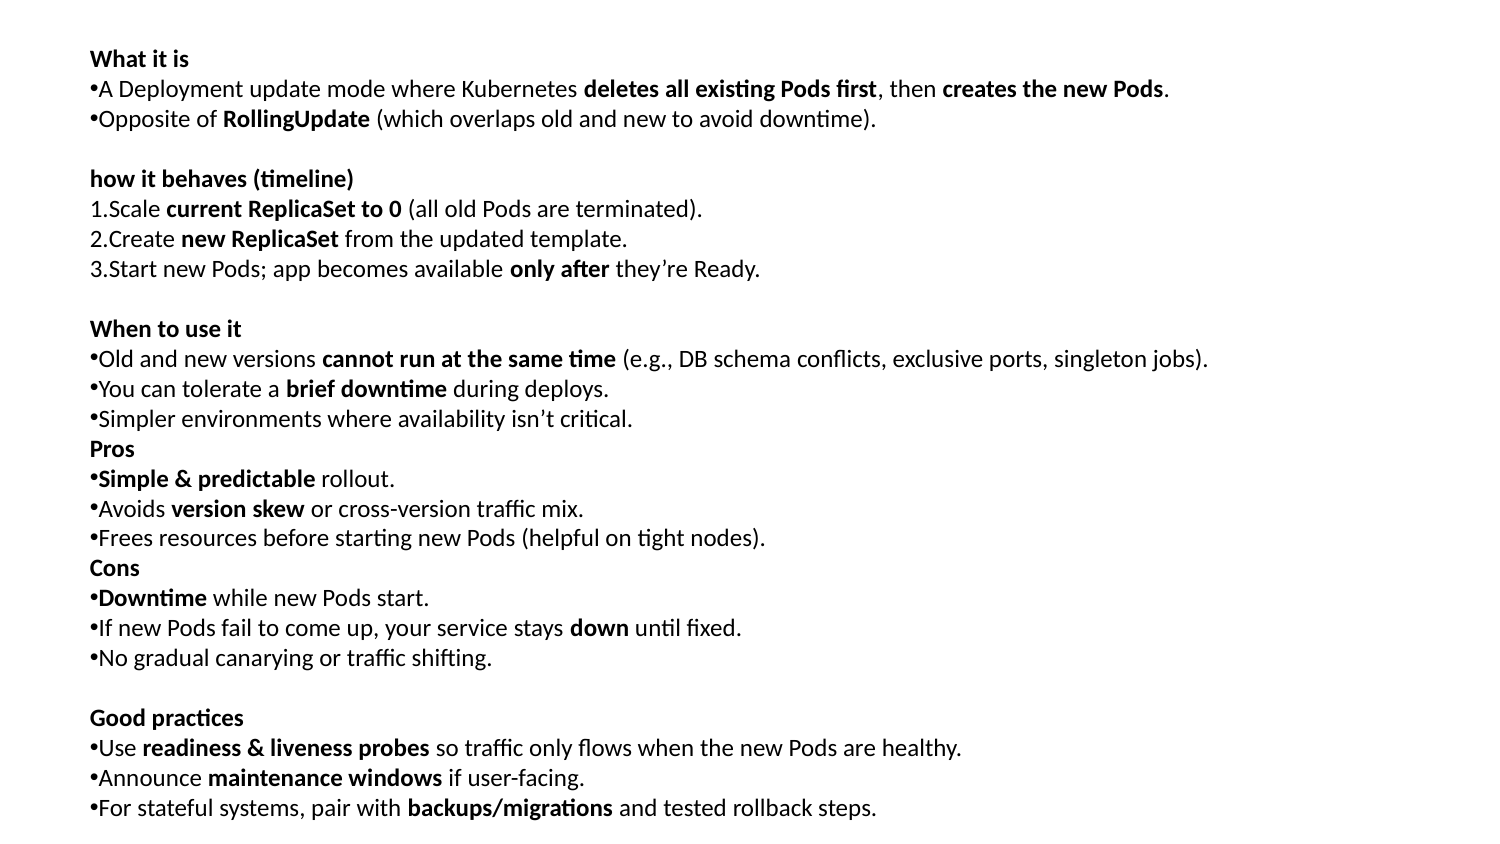

What it is
A Deployment update mode where Kubernetes deletes all existing Pods first, then creates the new Pods.
Opposite of RollingUpdate (which overlaps old and new to avoid downtime).

how it behaves (timeline)
Scale current ReplicaSet to 0 (all old Pods are terminated).
Create new ReplicaSet from the updated template.
Start new Pods; app becomes available only after they’re Ready.

When to use it
Old and new versions cannot run at the same time (e.g., DB schema conflicts, exclusive ports, singleton jobs).
You can tolerate a brief downtime during deploys.
Simpler environments where availability isn’t critical.
Pros
Simple & predictable rollout.
Avoids version skew or cross-version traffic mix.
Frees resources before starting new Pods (helpful on tight nodes).
Cons
Downtime while new Pods start.
If new Pods fail to come up, your service stays down until fixed.
No gradual canarying or traffic shifting.

Good practices
Use readiness & liveness probes so traffic only flows when the new Pods are healthy.
Announce maintenance windows if user-facing.
For stateful systems, pair with backups/migrations and tested rollback steps.